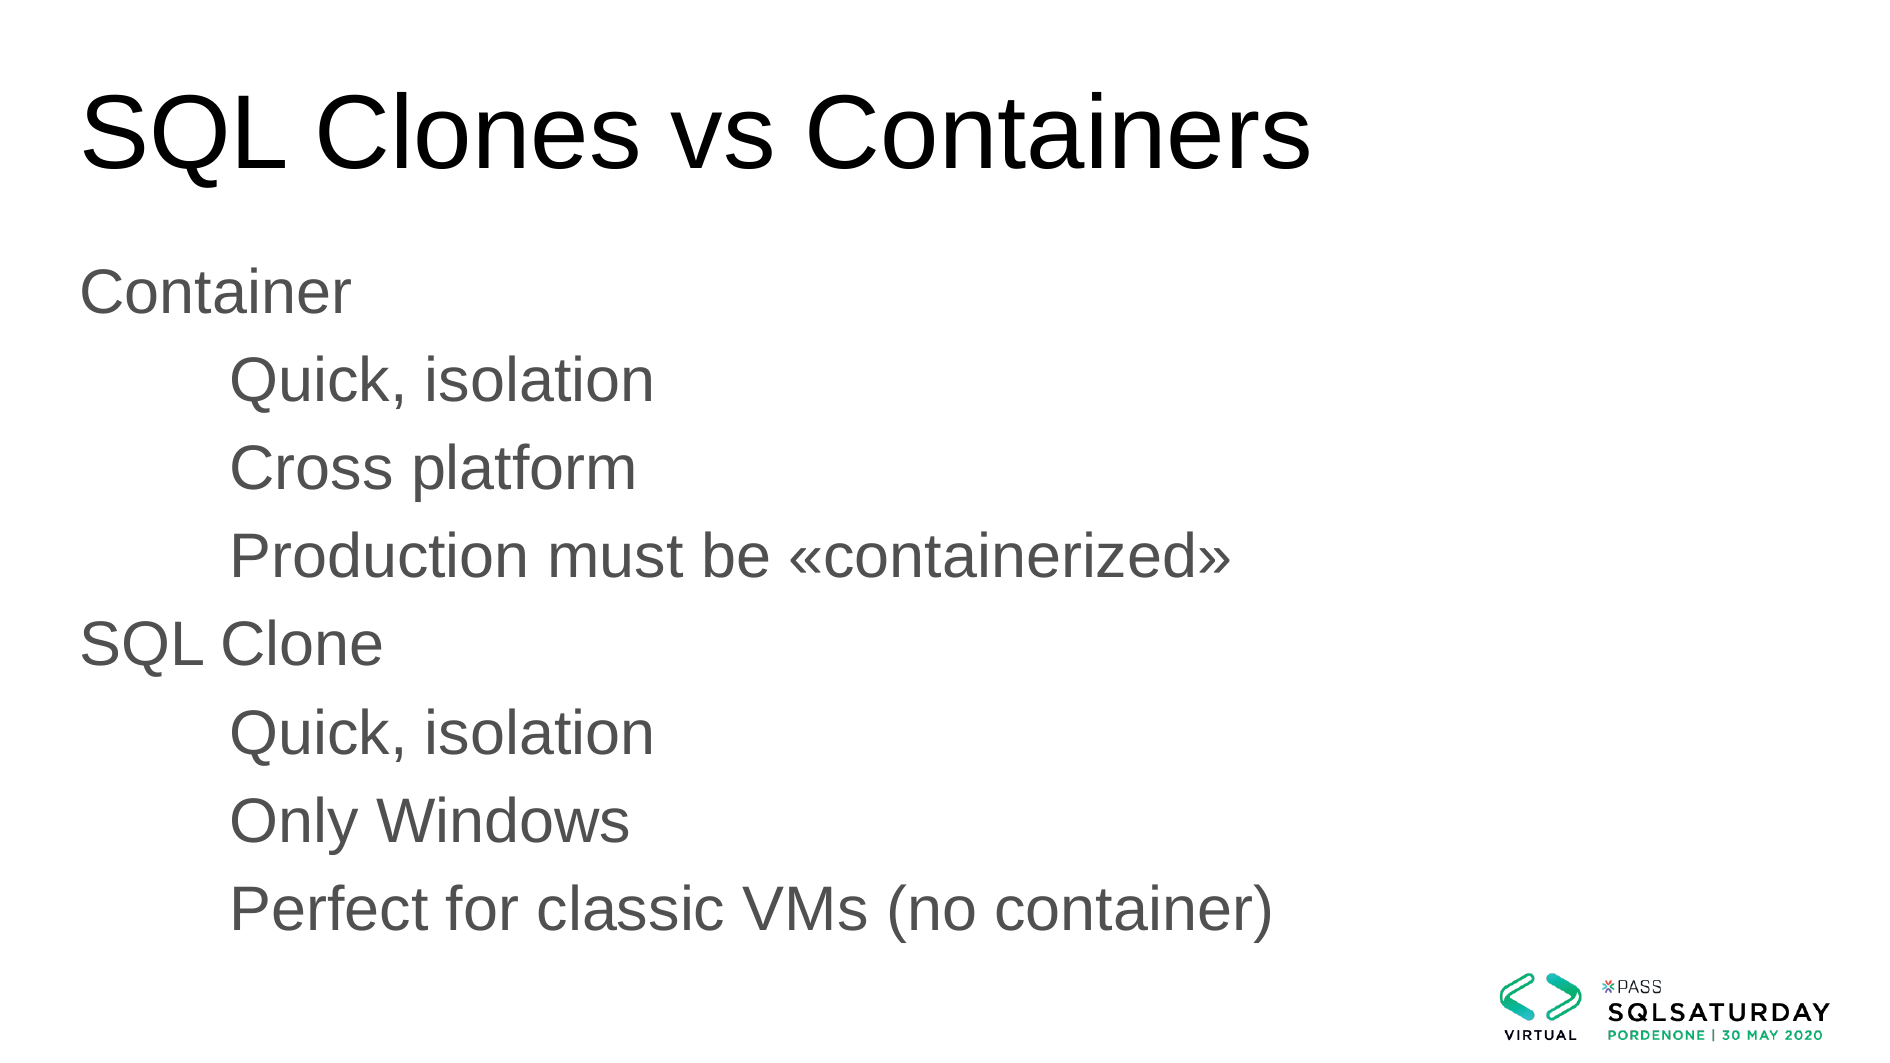

# SQL Clones vs Containers
Container
	Quick, isolation
	Cross platform
	Production must be «containerized»
SQL Clone
	Quick, isolation
	Only Windows
	Perfect for classic VMs (no container)